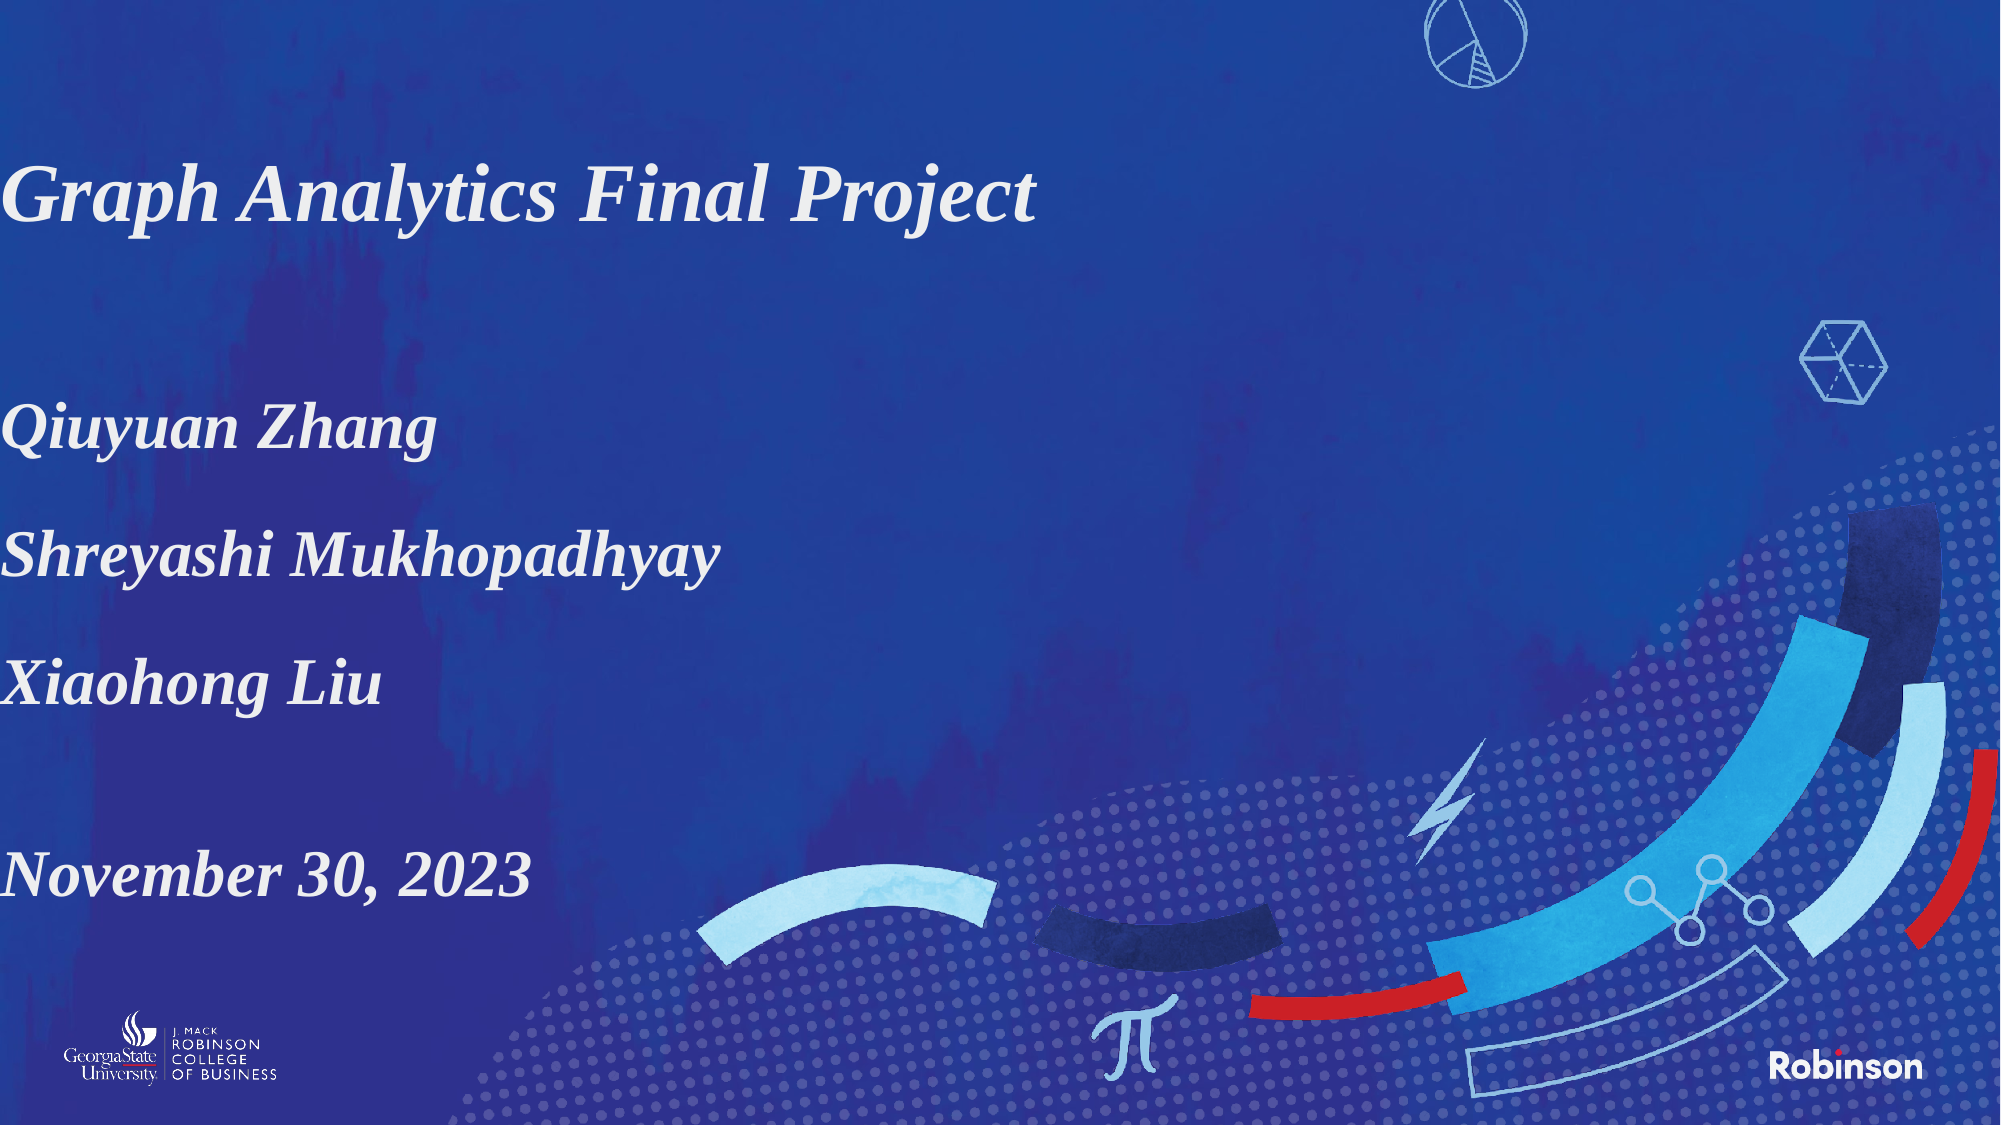

# Graph Analytics Final Project​ ​ Qiuyuan Zhang​ Shreyashi Mukhopadhyay Xiaohong Liu November 30, 2023
1